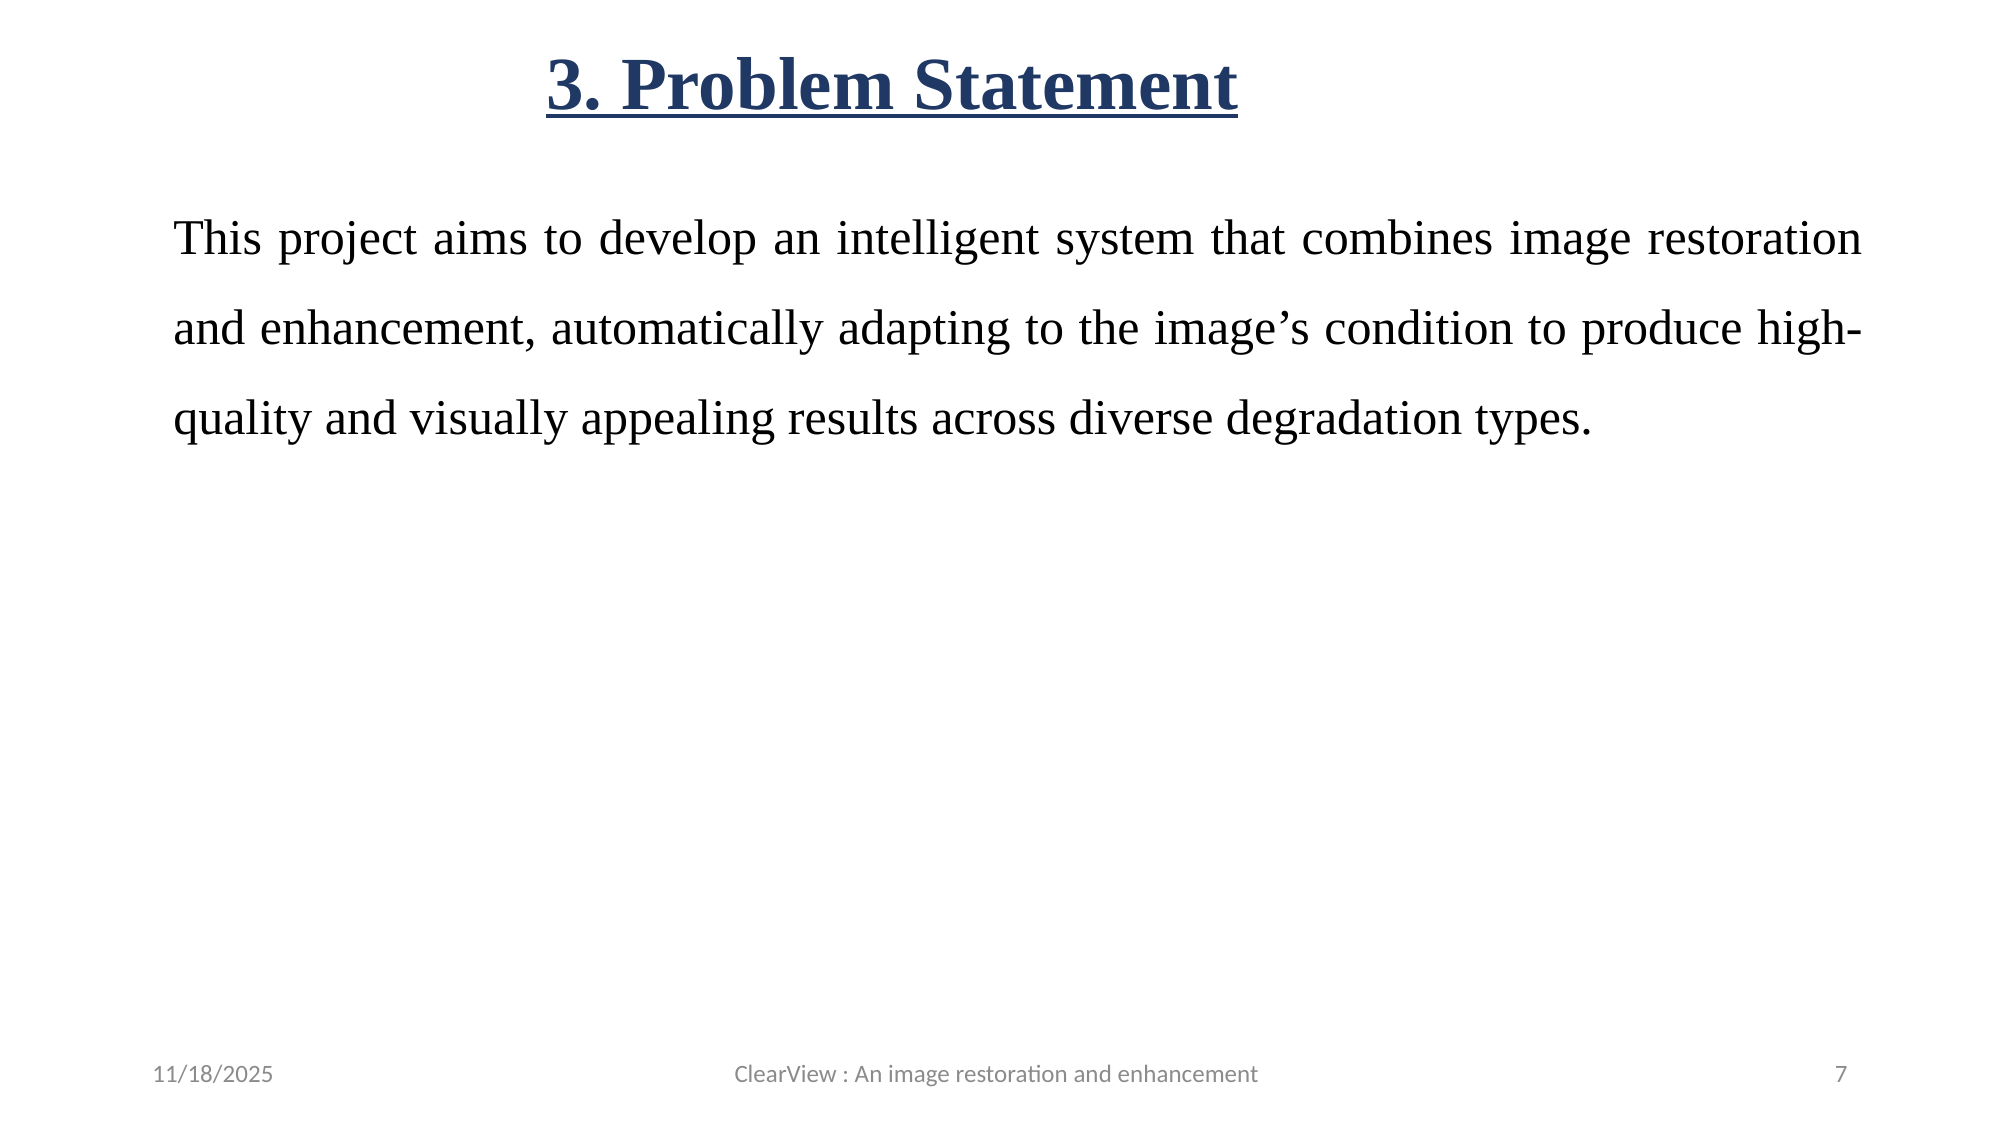

# 3. Problem Statement
This project aims to develop an intelligent system that combines image restoration and enhancement, automatically adapting to the image’s condition to produce high-quality and visually appealing results across diverse degradation types.
11/18/2025
ClearView : An image restoration and enhancement
7